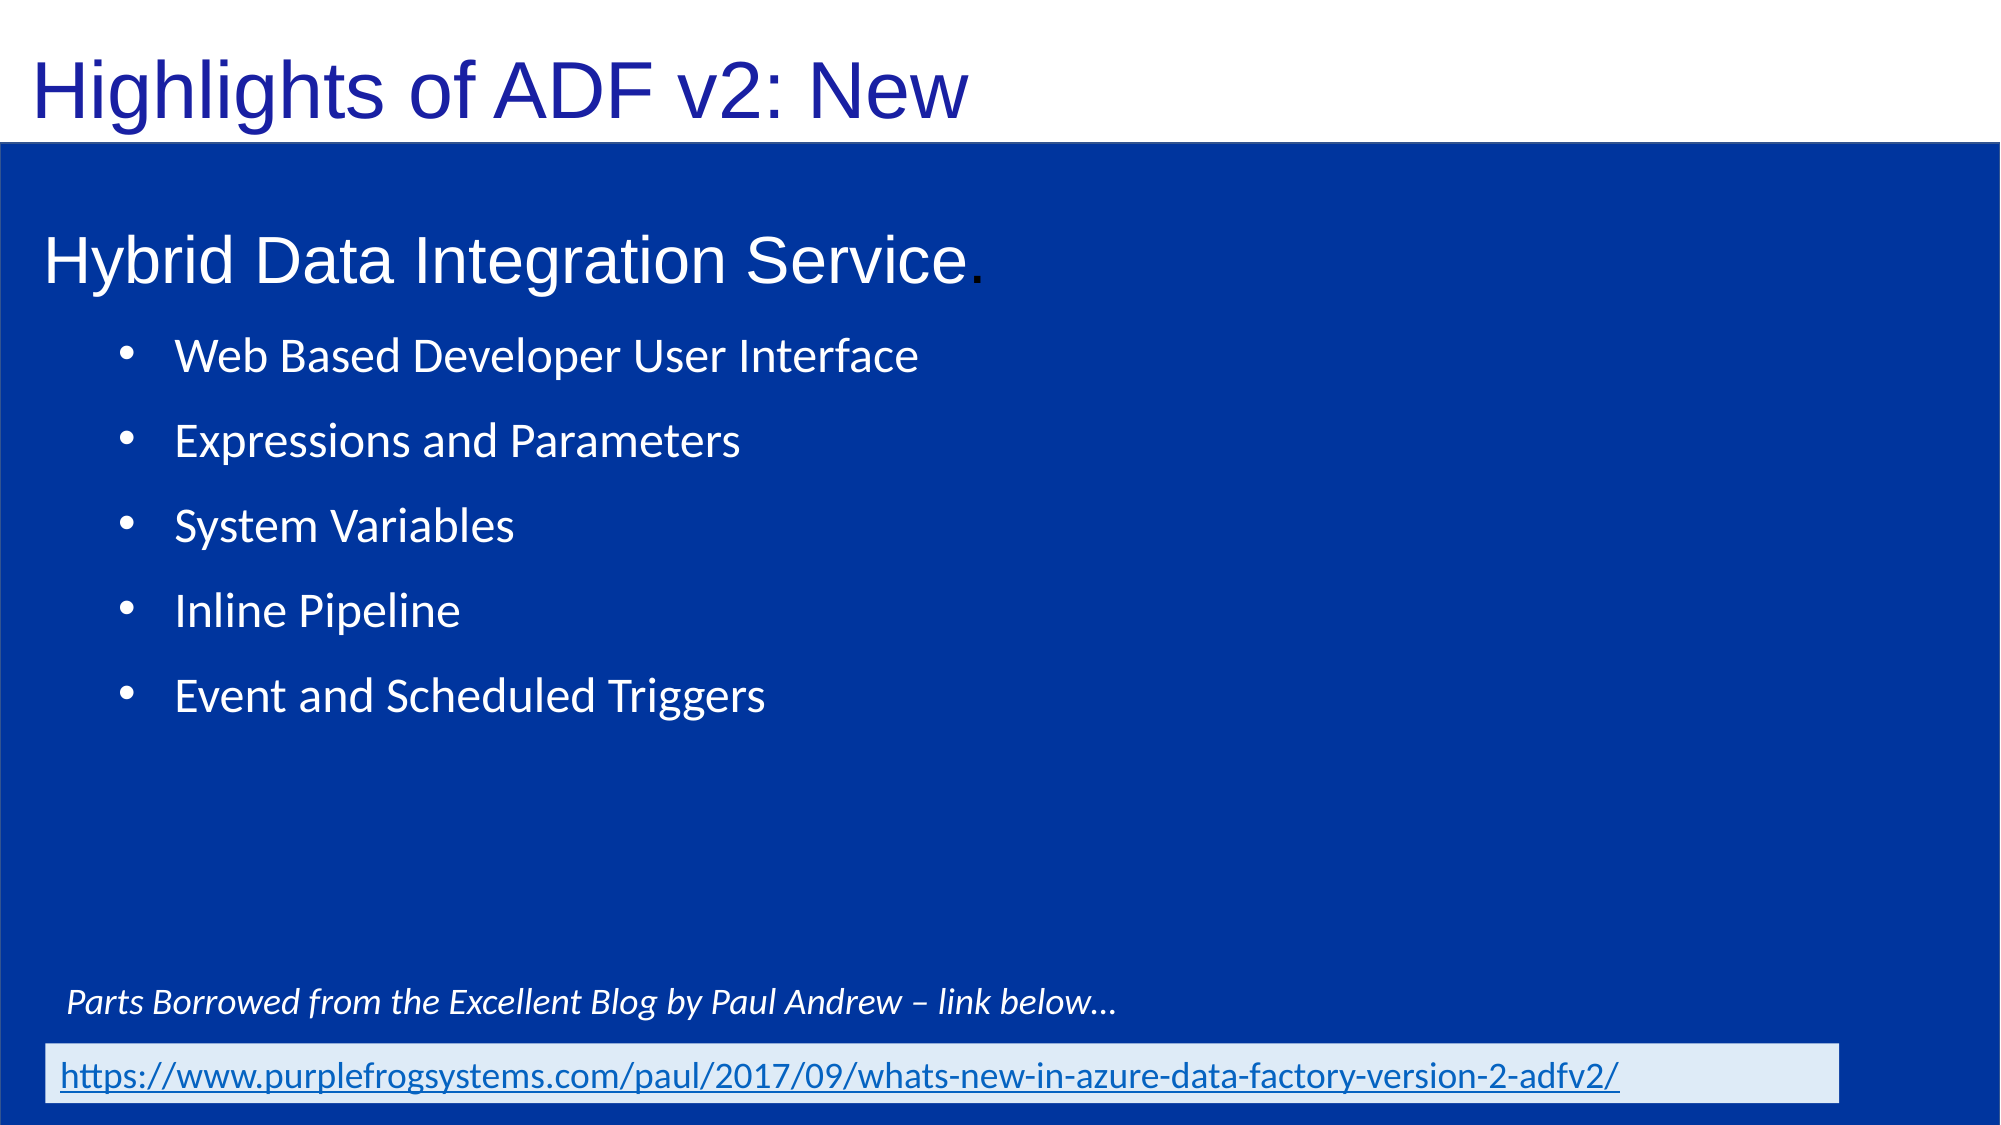

Highlights of ADF v2: New

Hybrid Data Integration Service.
Web Based Developer User Interface
Expressions and Parameters
System Variables
Inline Pipeline
Event and Scheduled Triggers

Parts Borrowed from the Excellent Blog by Paul Andrew – link below…
https://www.purplefrogsystems.com/paul/2017/09/whats-new-in-azure-data-factory-version-2-adfv2/